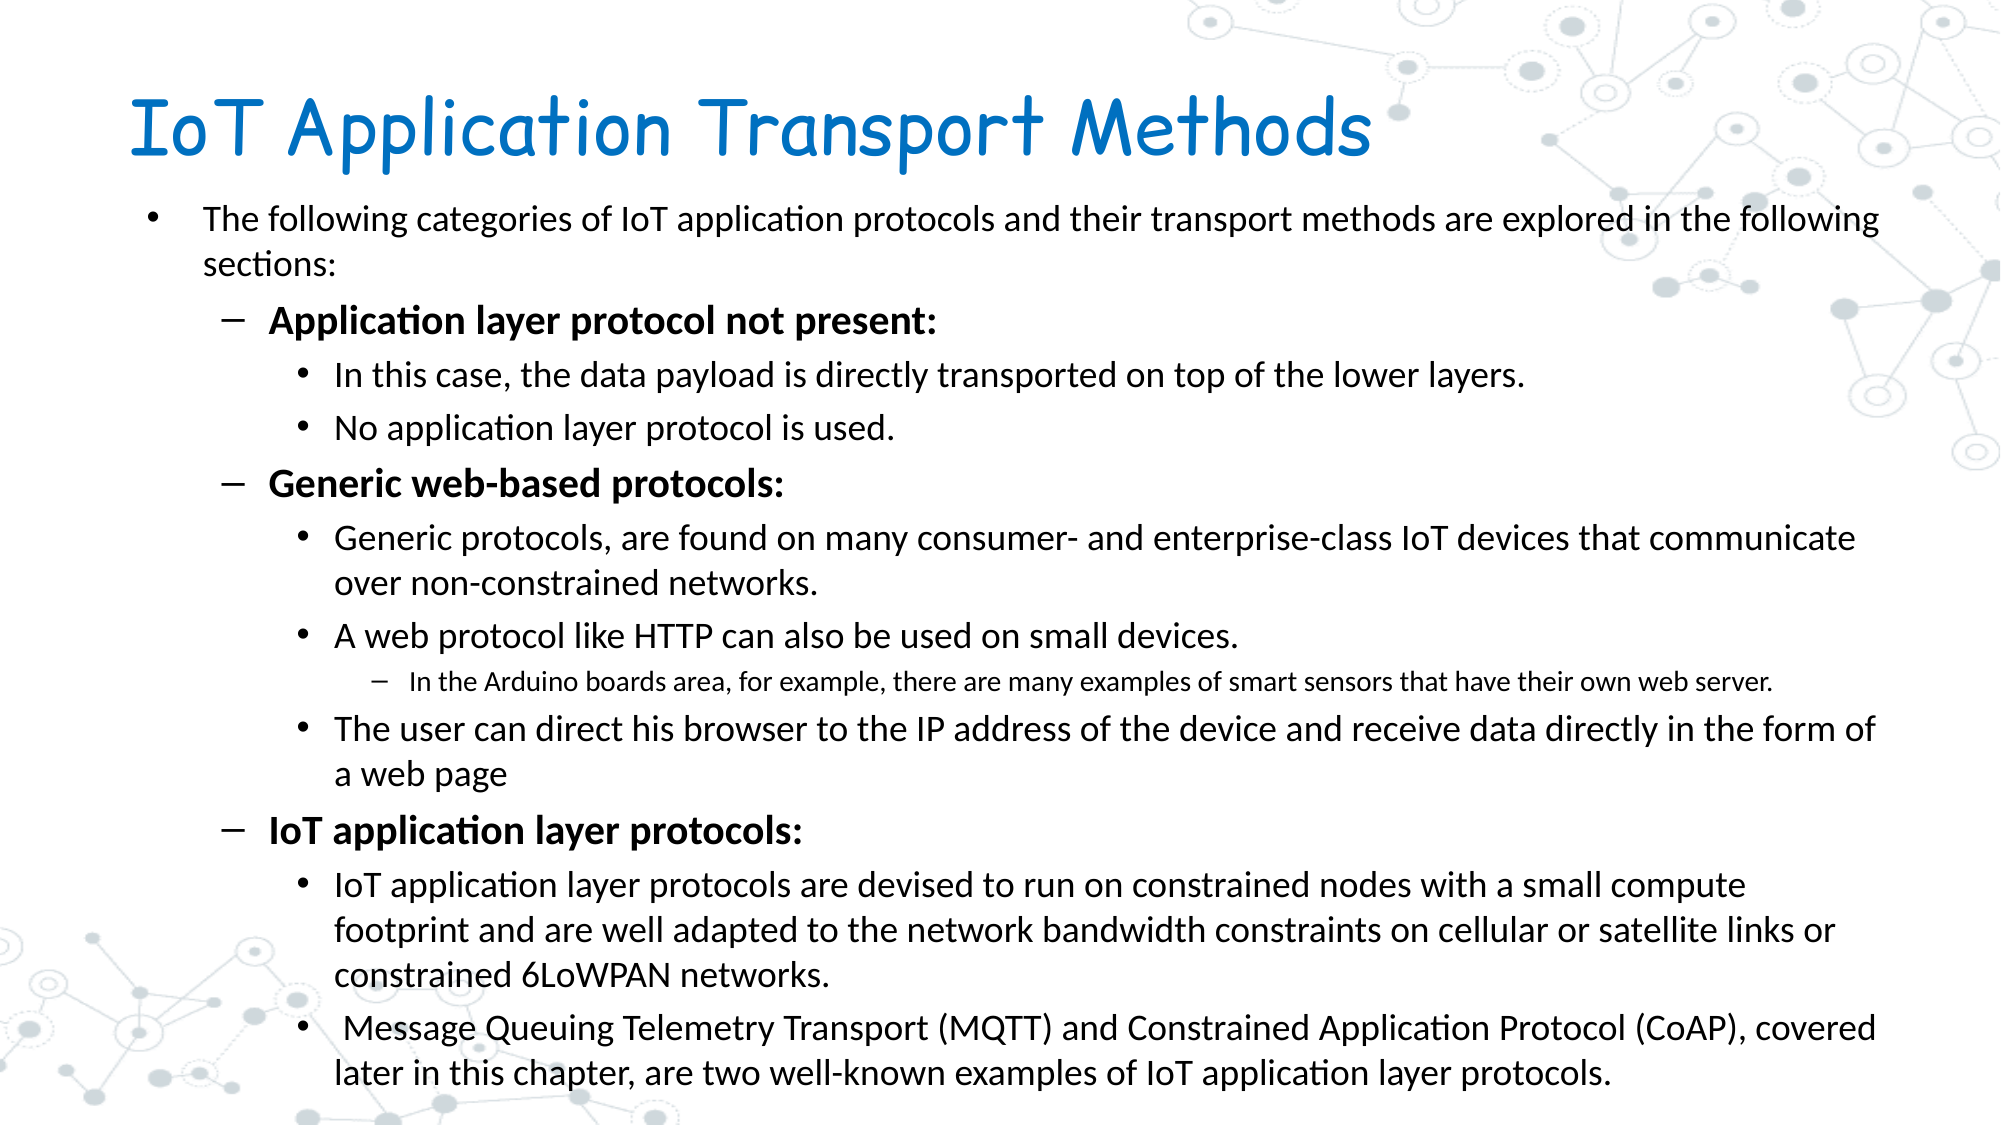

# IoT Application Transport Methods
The following categories of IoT application protocols and their transport methods are explored in the following sections:
Application layer protocol not present:
In this case, the data payload is directly transported on top of the lower layers.
No application layer protocol is used.
Generic web-based protocols:
Generic protocols, are found on many consumer- and enterprise-class IoT devices that communicate over non-constrained networks.
A web protocol like HTTP can also be used on small devices.
In the Arduino boards area, for example, there are many examples of smart sensors that have their own web server.
The user can direct his browser to the IP address of the device and receive data directly in the form of a web page
IoT application layer protocols:
IoT application layer protocols are devised to run on constrained nodes with a small compute footprint and are well adapted to the network bandwidth constraints on cellular or satellite links or constrained 6LoWPAN networks.
 Message Queuing Telemetry Transport (MQTT) and Constrained Application Protocol (CoAP), covered later in this chapter, are two well-known examples of IoT application layer protocols.